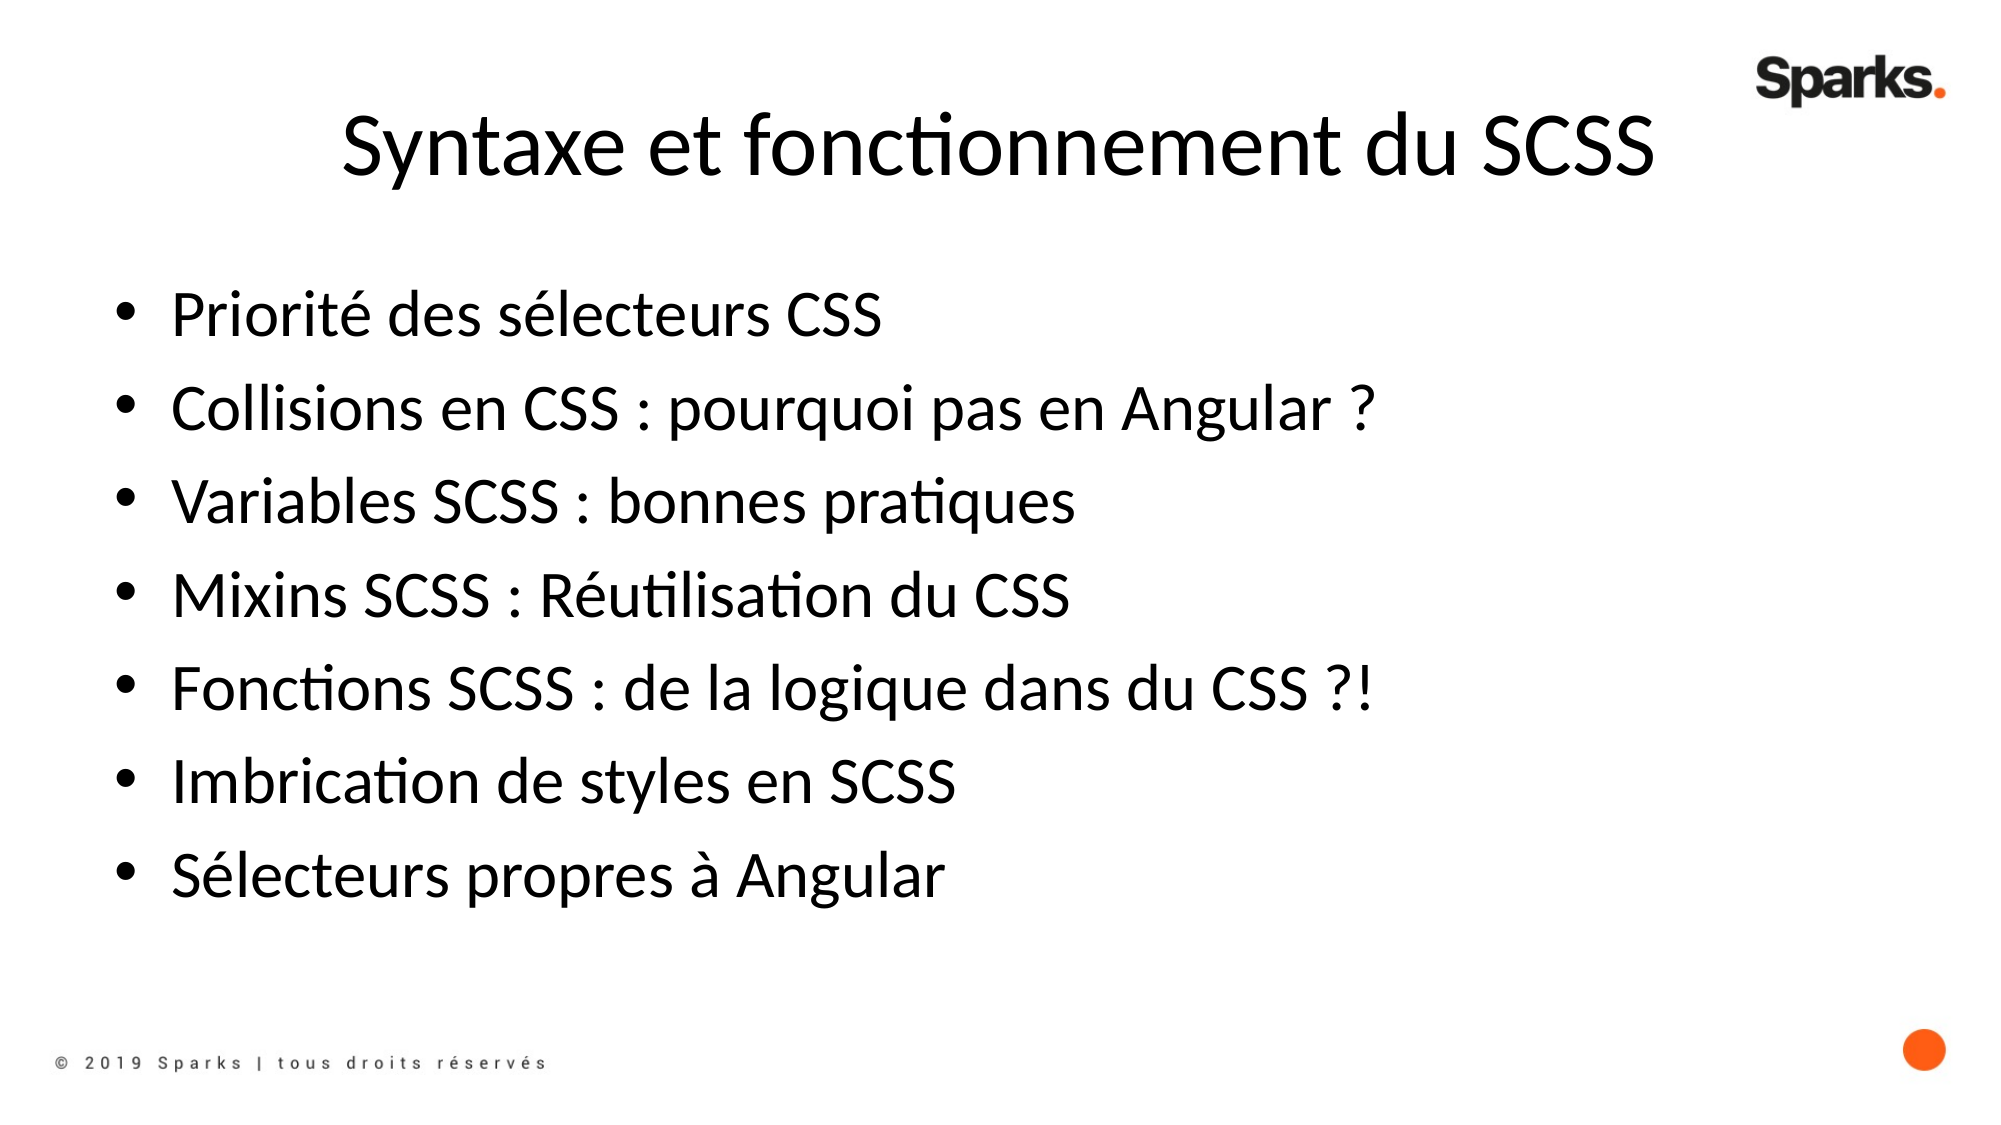

# Syntaxe et fonctionnement du SCSS
Priorité des sélecteurs CSS
Collisions en CSS : pourquoi pas en Angular ?
Variables SCSS : bonnes pratiques
Mixins SCSS : Réutilisation du CSS
Fonctions SCSS : de la logique dans du CSS ?!
Imbrication de styles en SCSS
Sélecteurs propres à Angular